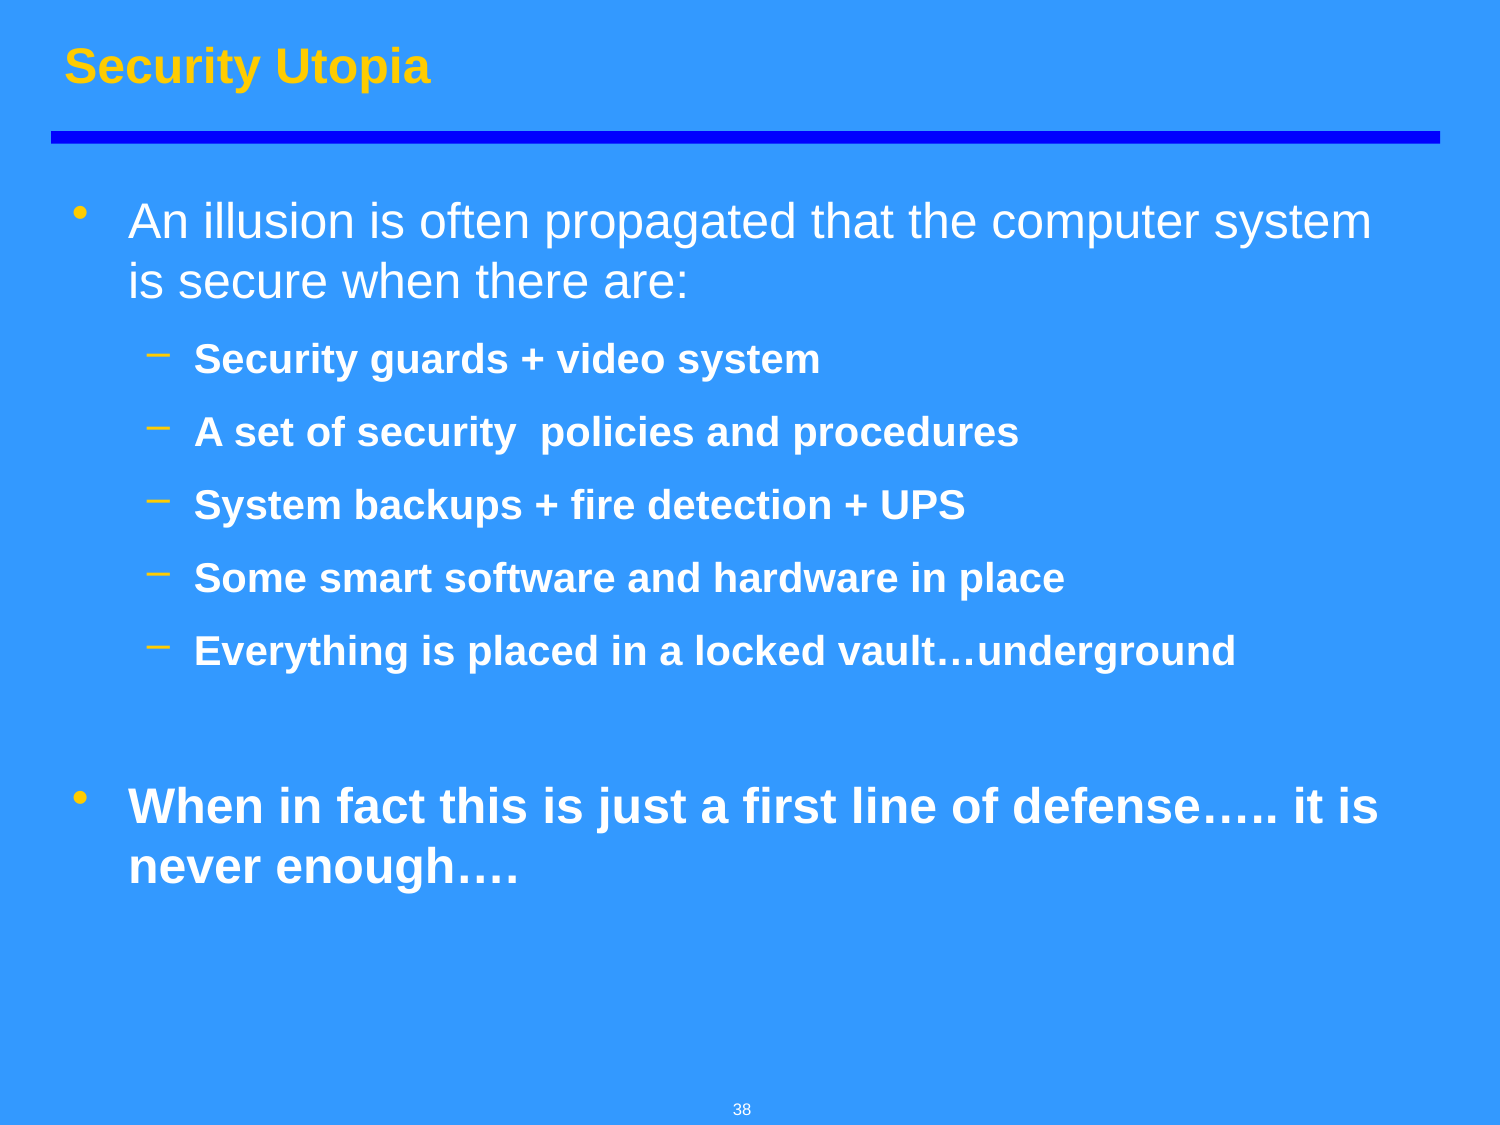

# Security Utopia
An illusion is often propagated that the computer system is secure when there are:
Security guards + video system
A set of security  policies and procedures
System backups + fire detection + UPS
Some smart software and hardware in place
Everything is placed in a locked vault…underground

When in fact this is just a first line of defense….. it is never enough….
38